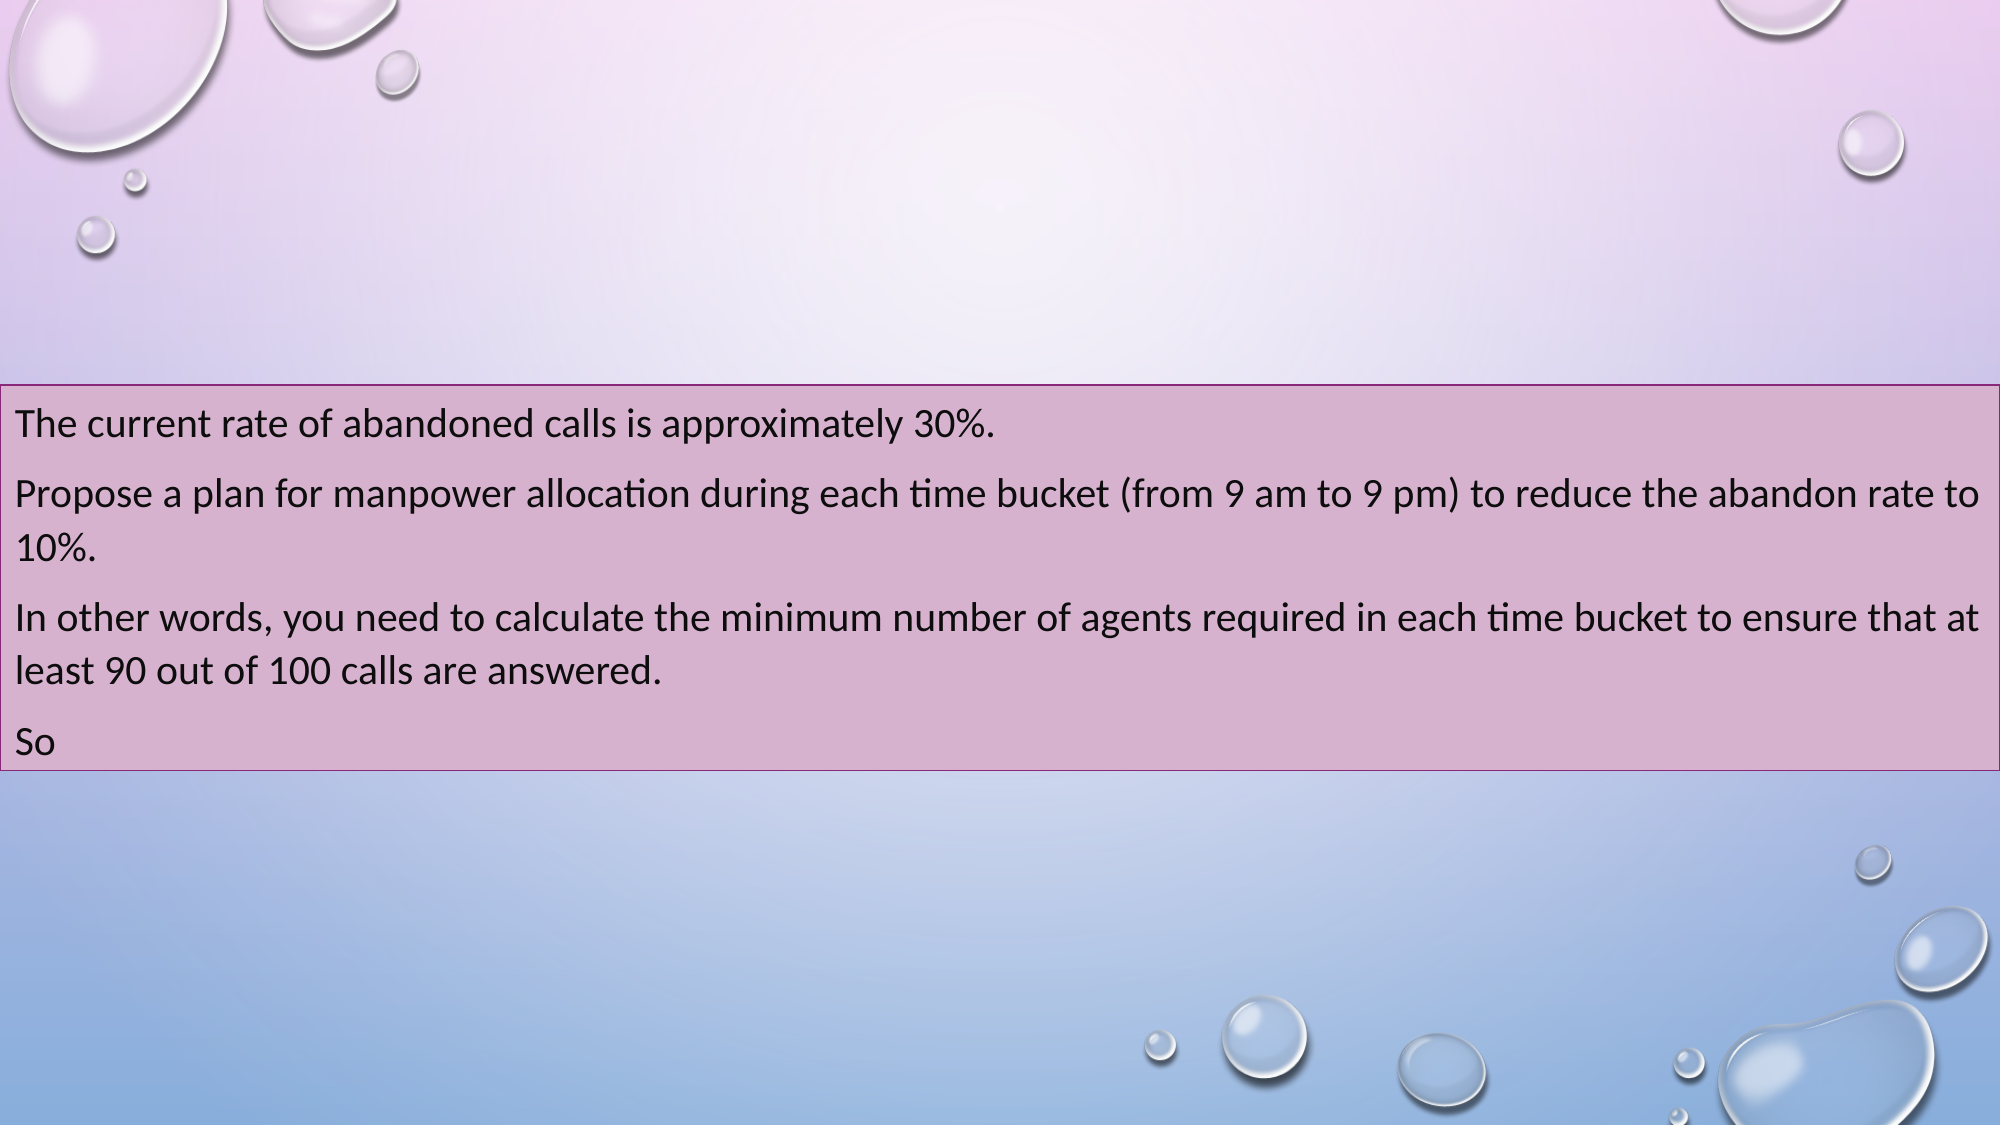

The current rate of abandoned calls is approximately 30%.
Propose a plan for manpower allocation during each time bucket (from 9 am to 9 pm) to reduce the abandon rate to 10%.
In other words, you need to calculate the minimum number of agents required in each time bucket to ensure that at least 90 out of 100 calls are answered.
So